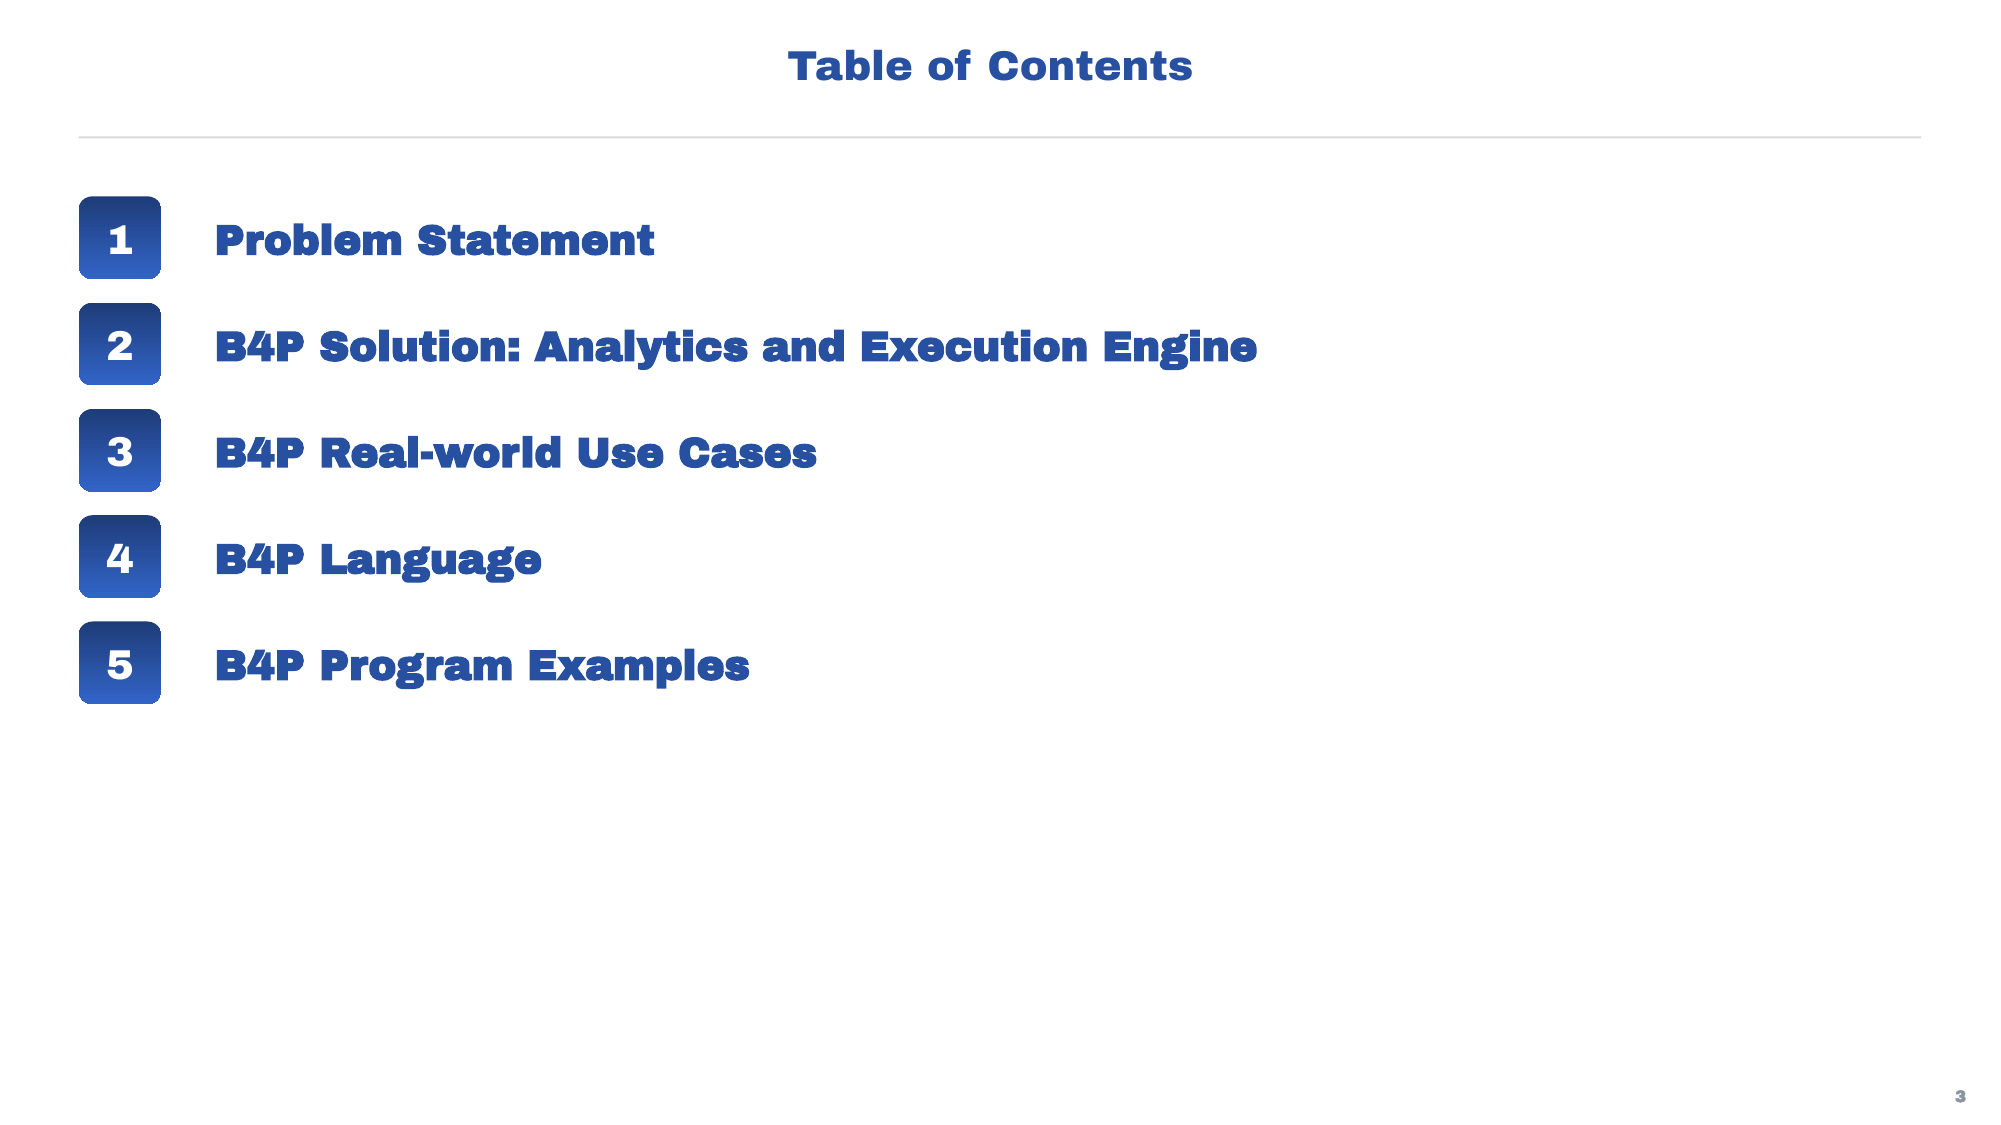

# Table of Contents
1
Problem Statement
2
B4P Solution: Analytics and Execution Engine
3
B4P Real-world Use Cases
4
B4P Language
5
B4P Program Examples